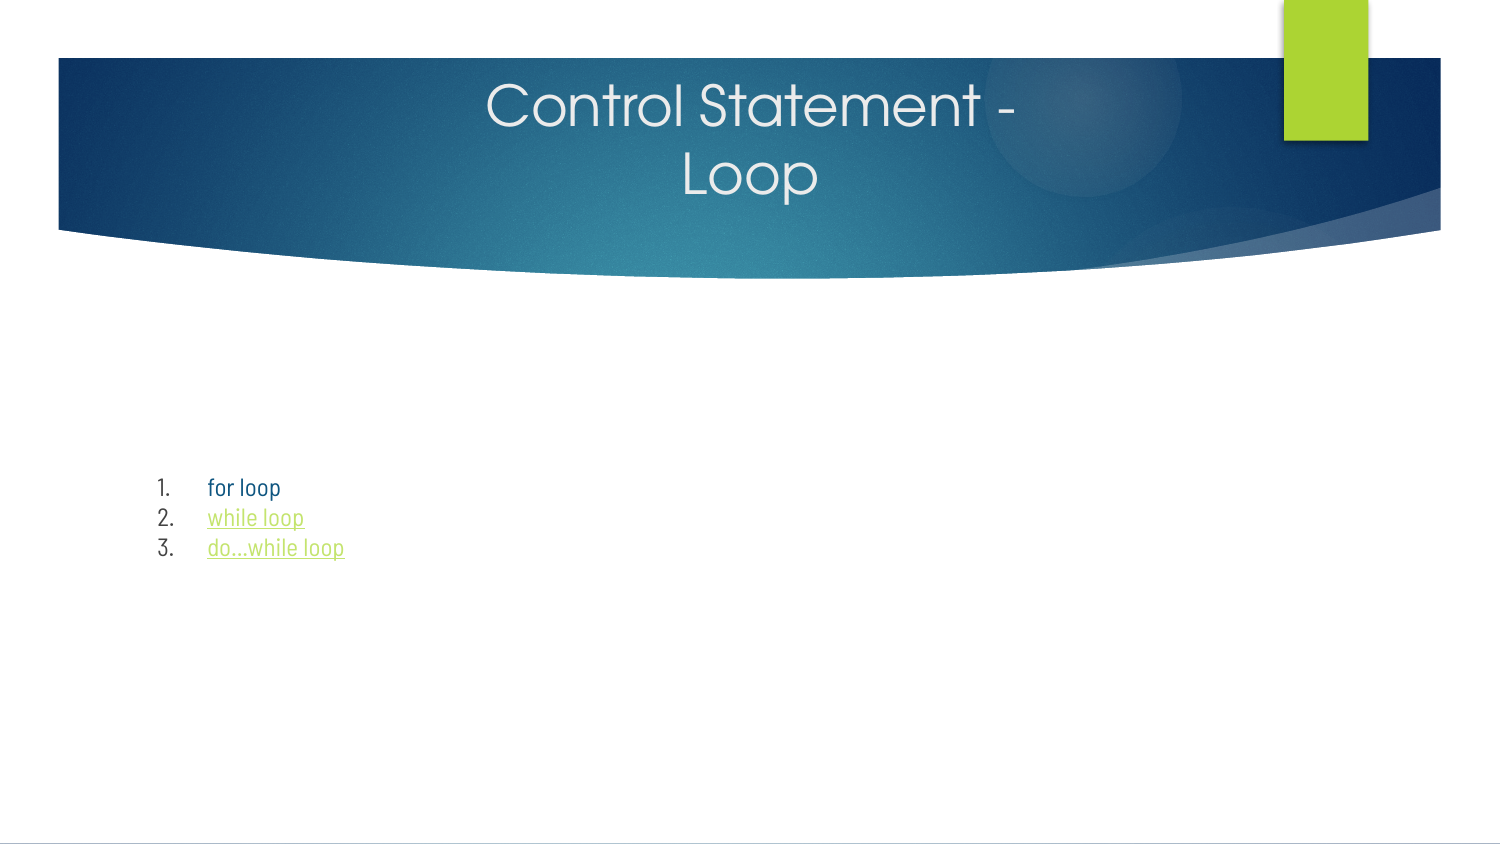

# Control Statement - Loop
for loop
while loop
do...while loop